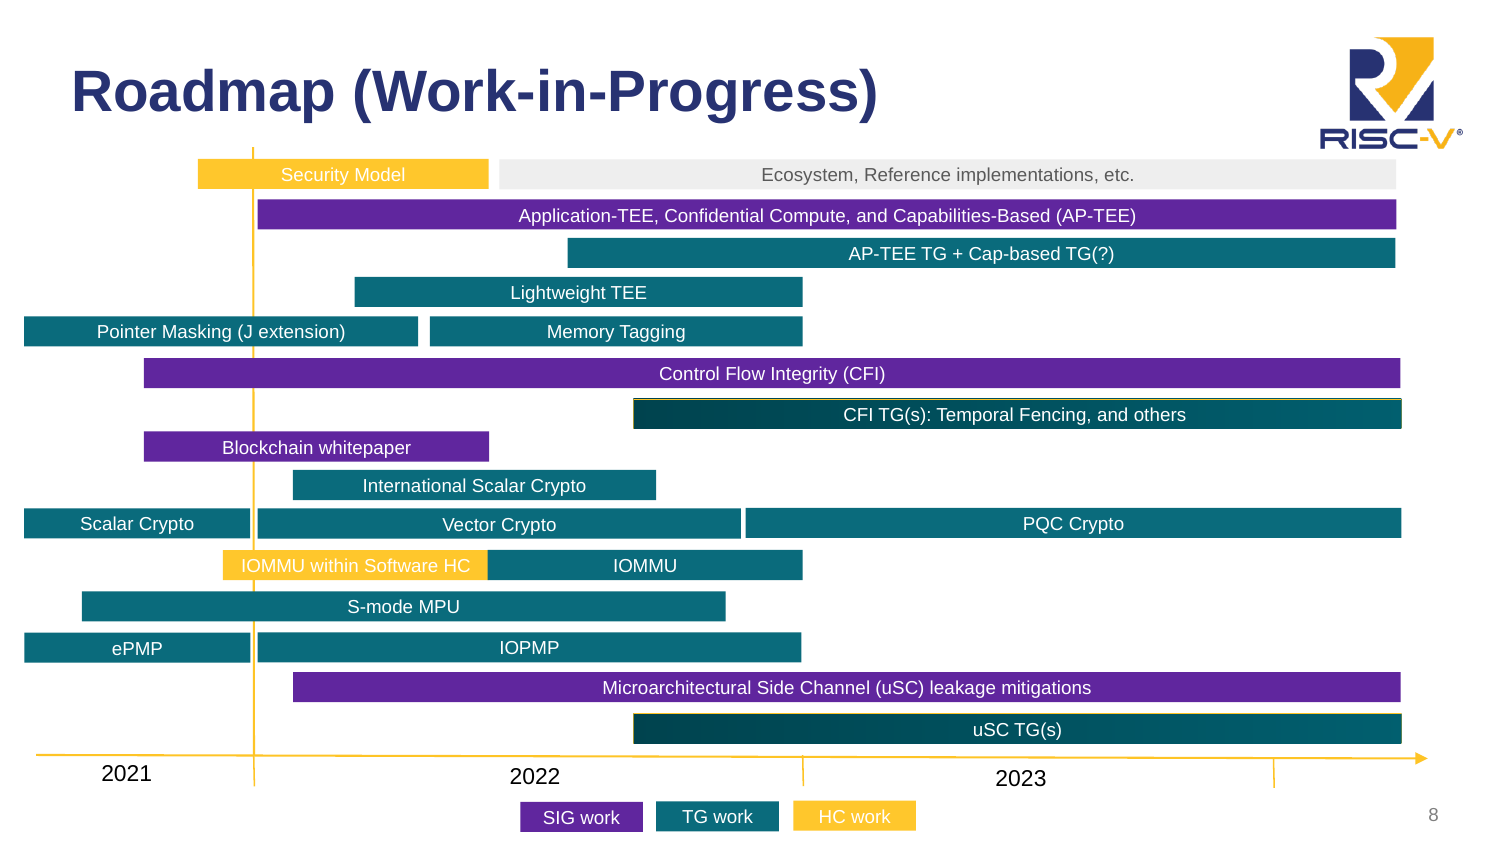

# Roadmap (Work-in-Progress)
Security Model
Ecosystem, Reference implementations, etc.
Application-TEE, Confidential Compute, and Capabilities-Based (AP-TEE)
AP-TEE TG + Cap-based TG(?)
Lightweight TEE
Pointer Masking (J extension)
Memory Tagging
Control Flow Integrity (CFI)
CFI TG(s): Temporal Fencing, and others
Blockchain whitepaper
International Scalar Crypto
PQC Crypto
Scalar Crypto
Vector Crypto
IOMMU
IOMMU within Software HC
S-mode MPU
IOPMP
ePMP
Microarchitectural Side Channel (uSC) leakage mitigations
uSC TG(s)
2021
2022
2023
8
HC work
TG work
SIG work